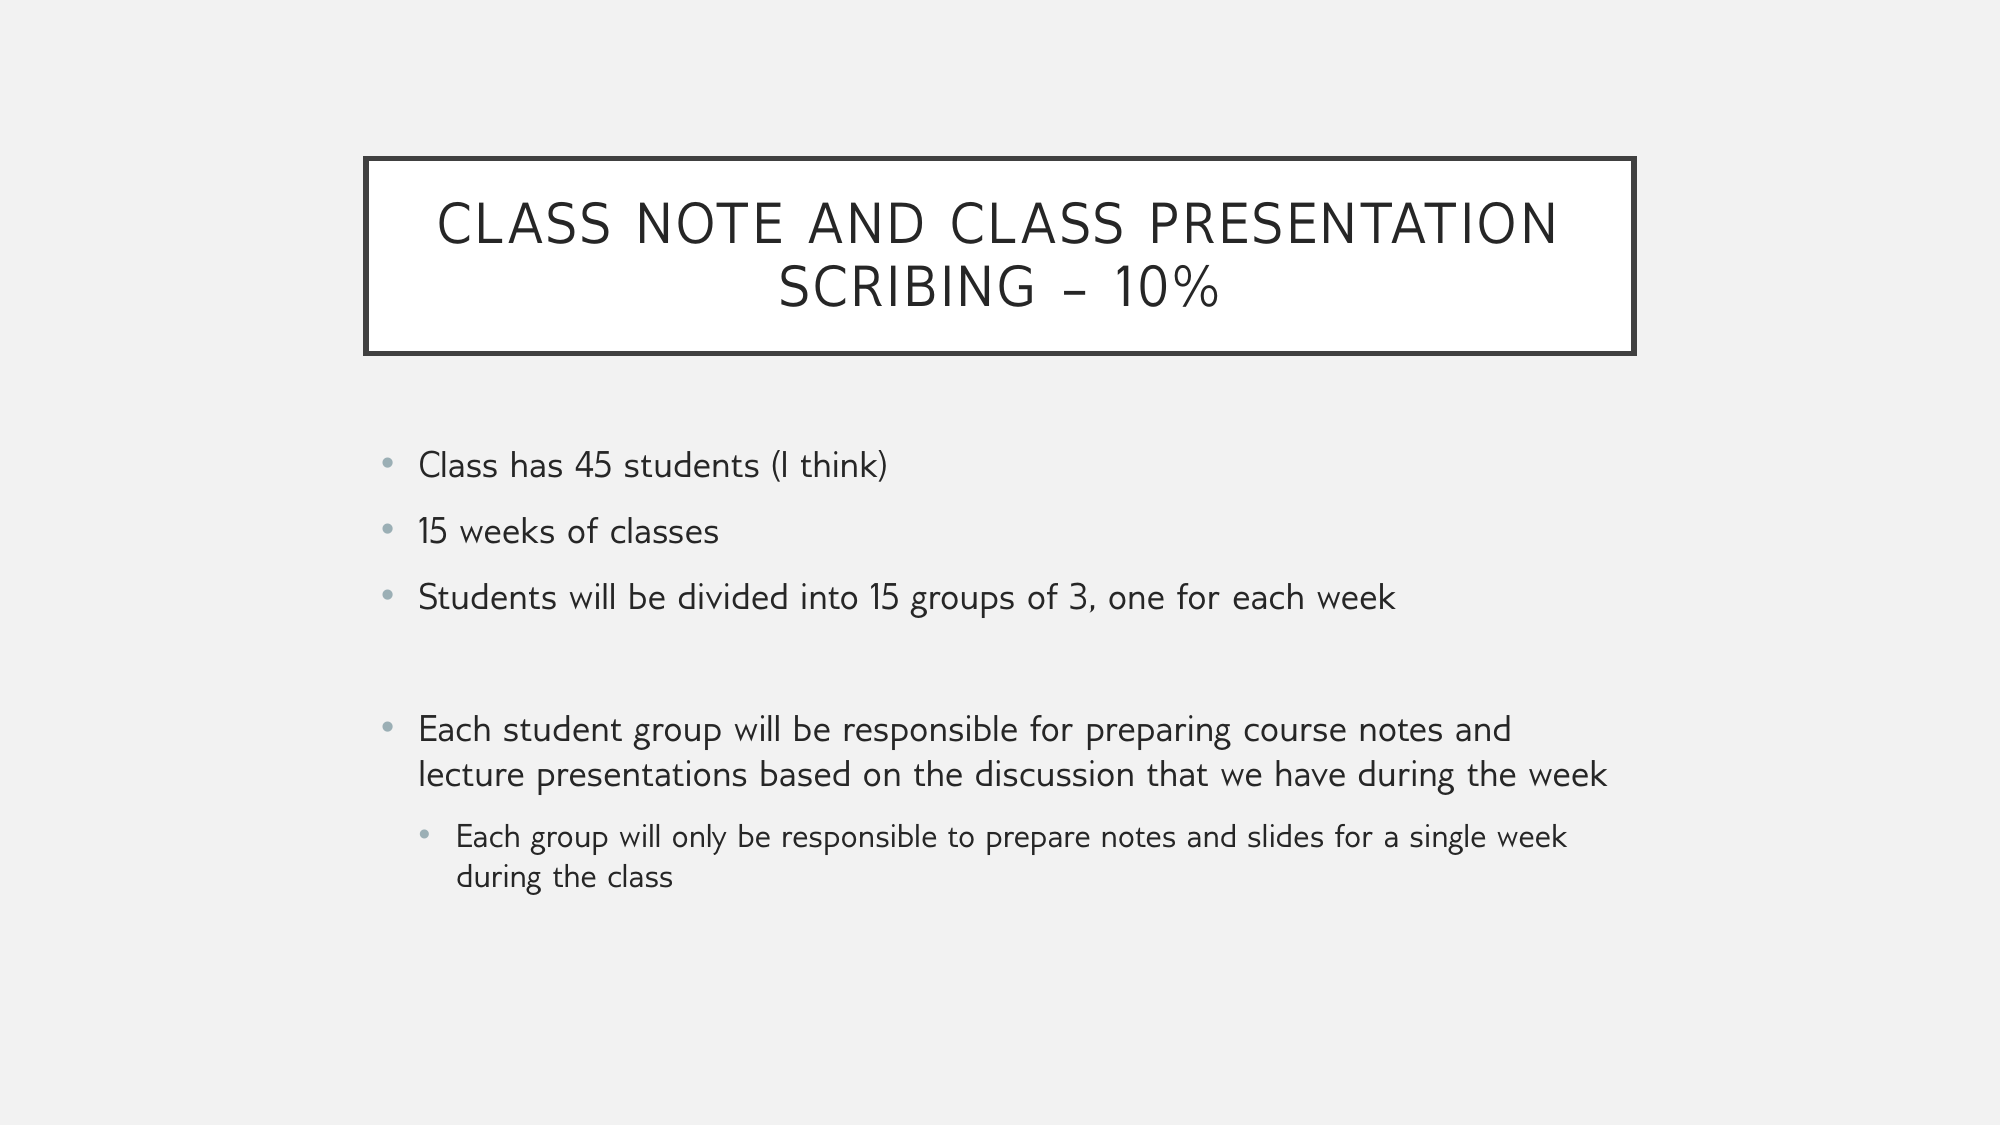

# Class Note and Class Presentation Scribing – 10%
Class has 45 students (I think)
15 weeks of classes
Students will be divided into 15 groups of 3, one for each week

Each student group will be responsible for preparing course notes and lecture presentations based on the discussion that we have during the week
Each group will only be responsible to prepare notes and slides for a single week during the class